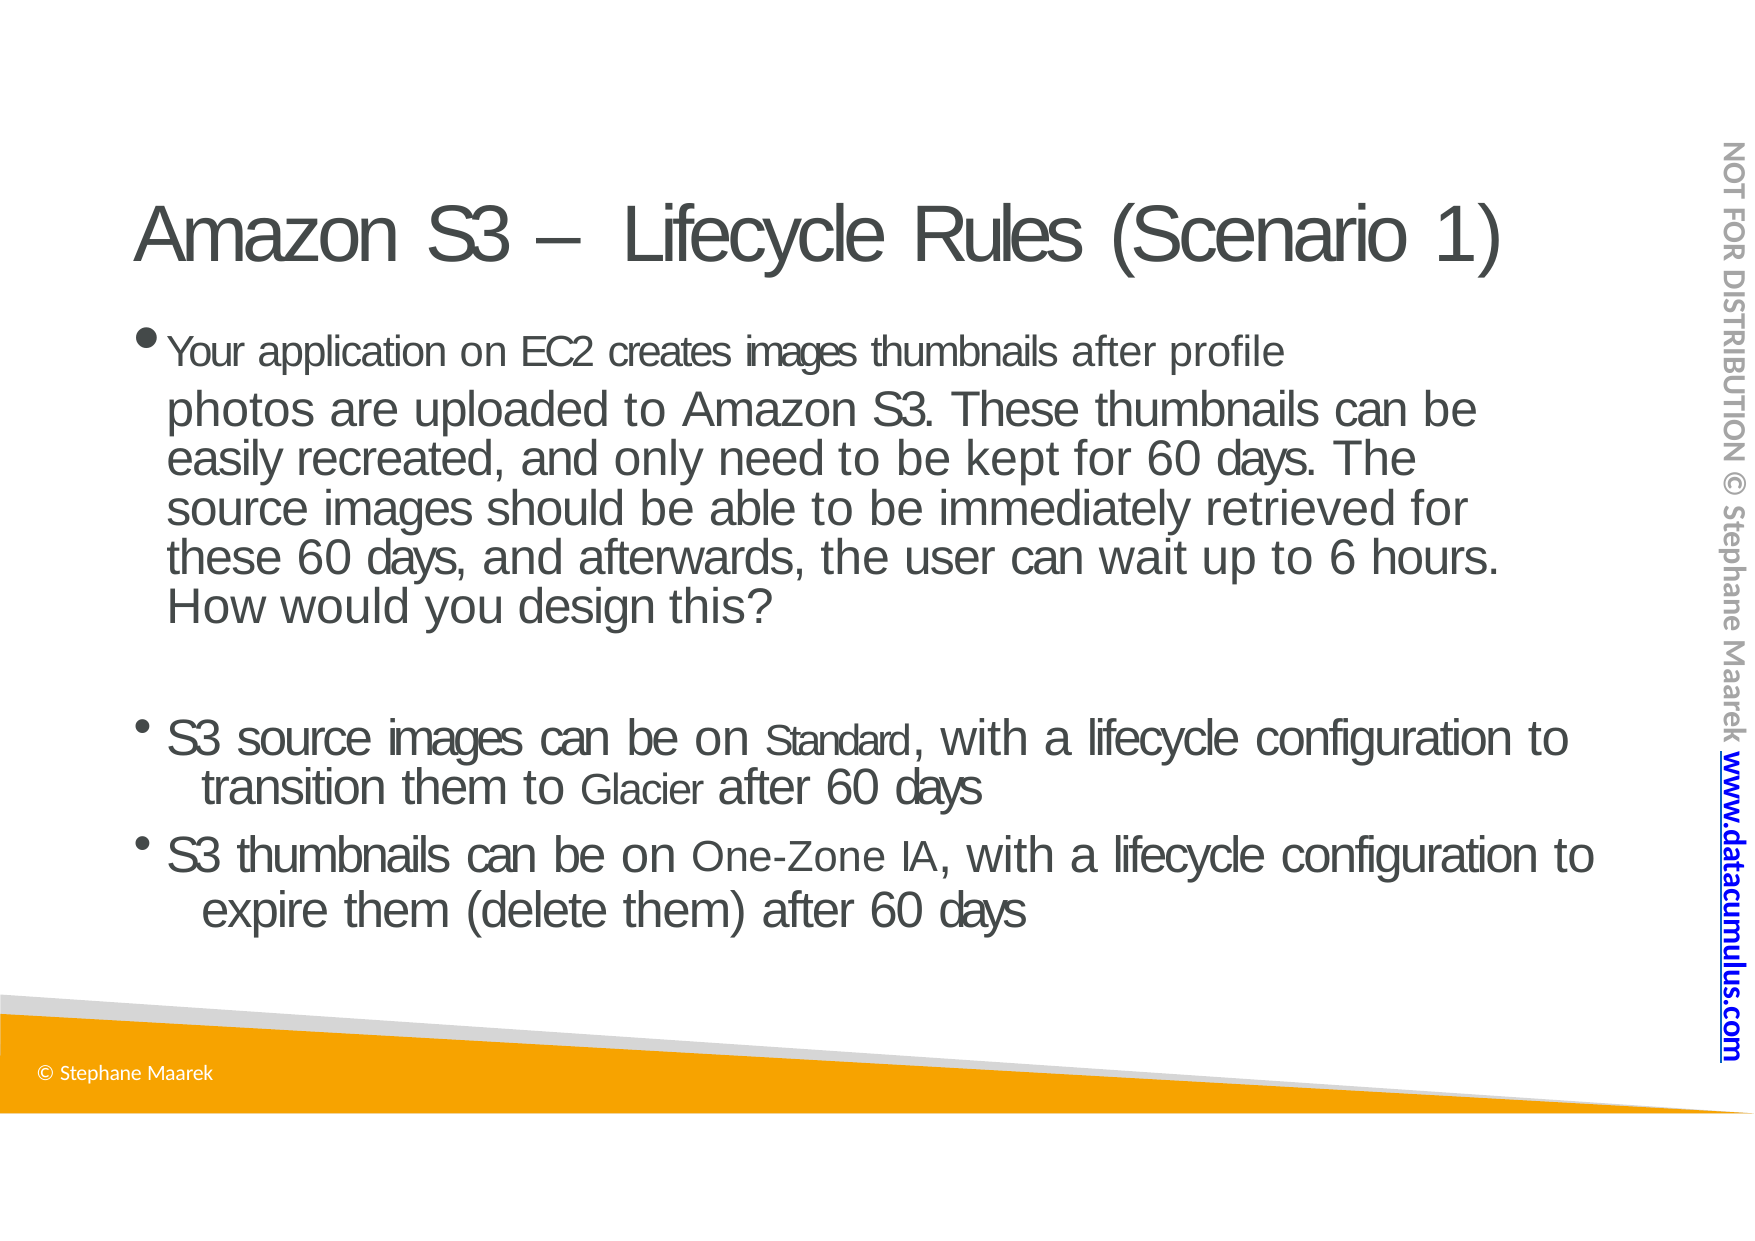

NOT FOR DISTRIBUTION © Stephane Maarek www.datacumulus.com
# Amazon S3 – Lifecycle Rules (Scenario 1)
Your application on EC2 creates images thumbnails after profile
photos are uploaded to Amazon S3. These thumbnails can be easily recreated, and only need to be kept for 60 days. The source images should be able to be immediately retrieved for these 60 days, and afterwards, the user can wait up to 6 hours. How would you design this?

S3 source images can be on Standard, with a lifecycle configuration to 	transition them to Glacier after 60 days
S3 thumbnails can be on One-Zone IA, with a lifecycle configuration to 	expire them (delete them) after 60 days
© Stephane Maarek